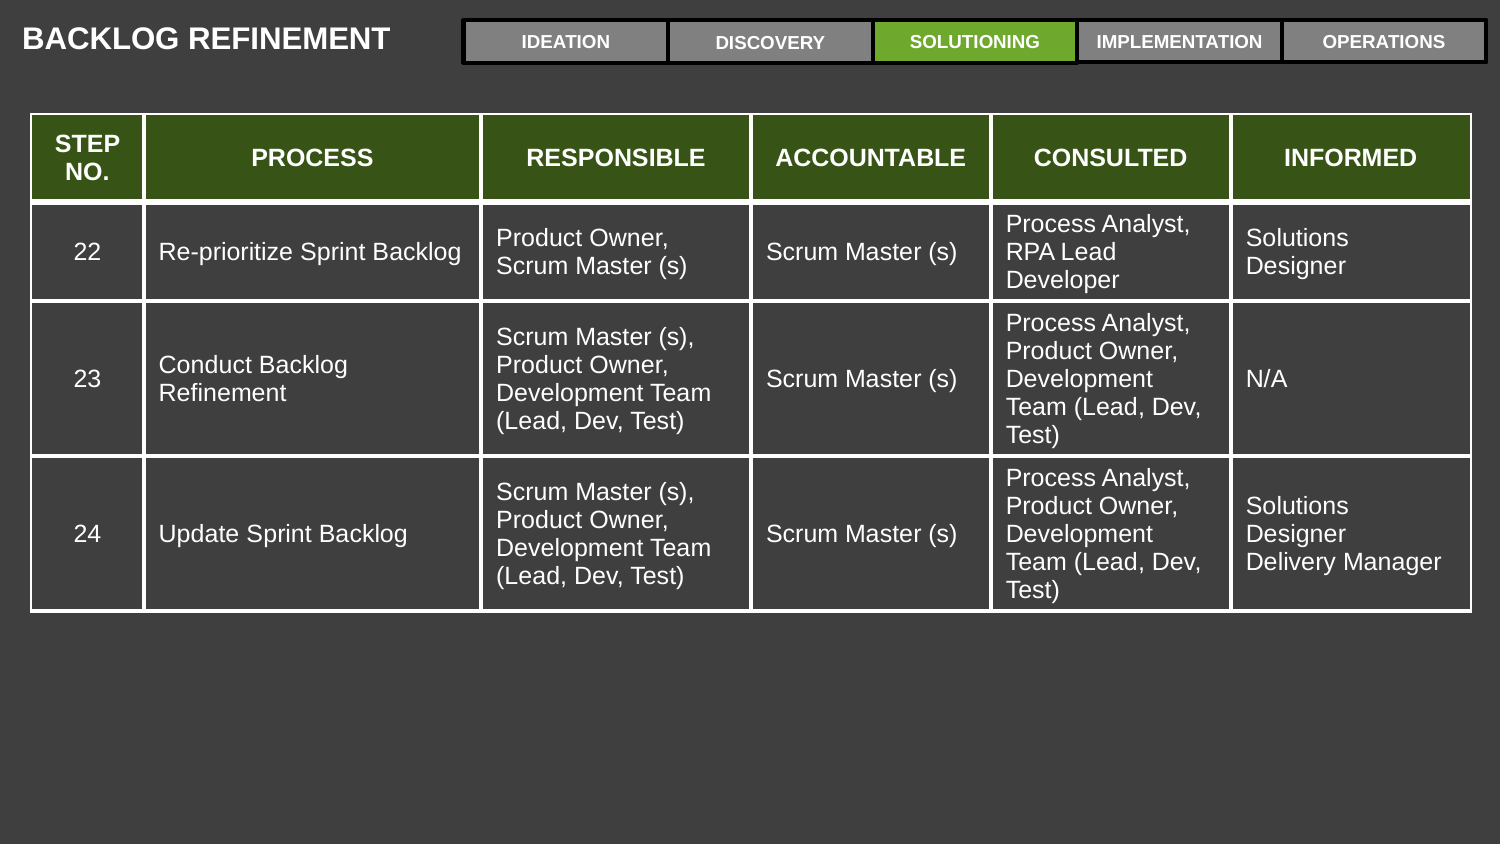

BACKLOG REFINEMENT
IMPLEMENTATION
OPERATIONS
IDEATION
SOLUTIONING
DISCOVERY
| STEP NO. | PROCESS | RESPONSIBLE | ACCOUNTABLE | CONSULTED | INFORMED |
| --- | --- | --- | --- | --- | --- |
| 22 | Re-prioritize Sprint Backlog | Product Owner, Scrum Master (s) | Scrum Master (s) | Process Analyst, RPA Lead Developer | Solutions Designer |
| 23 | Conduct Backlog Refinement | Scrum Master (s), Product Owner, Development Team (Lead, Dev, Test) | Scrum Master (s) | Process Analyst, Product Owner, Development Team (Lead, Dev, Test) | N/A |
| 24 | Update Sprint Backlog | Scrum Master (s), Product Owner, Development Team (Lead, Dev, Test) | Scrum Master (s) | Process Analyst, Product Owner, Development Team (Lead, Dev, Test) | Solutions Designer Delivery Manager |